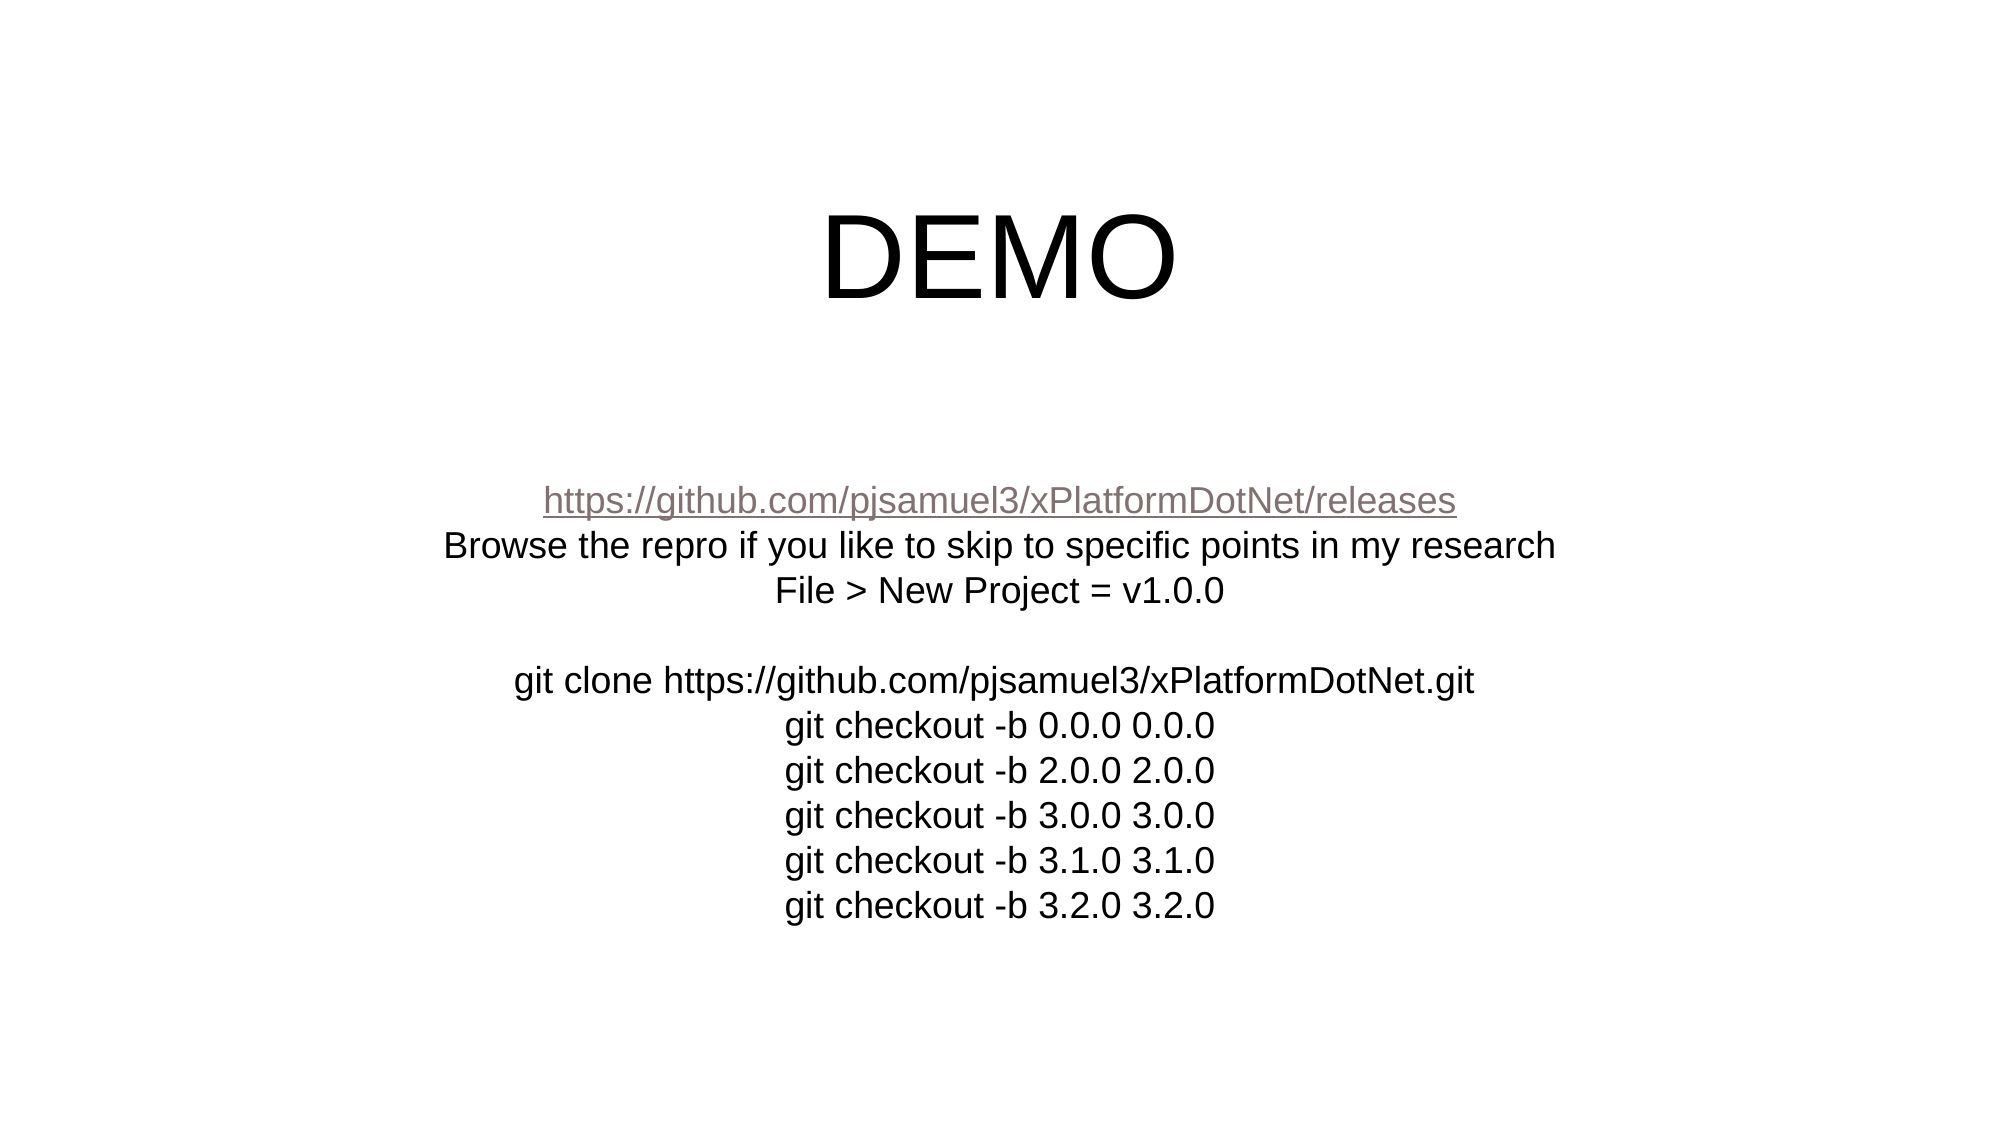

# DEMO
https://github.com/pjsamuel3/xPlatformDotNet/releases
Browse the repro if you like to skip to specific points in my research
File > New Project = v1.0.0

git clone https://github.com/pjsamuel3/xPlatformDotNet.git
git checkout -b 0.0.0 0.0.0
git checkout -b 2.0.0 2.0.0
git checkout -b 3.0.0 3.0.0
git checkout -b 3.1.0 3.1.0
git checkout -b 3.2.0 3.2.0